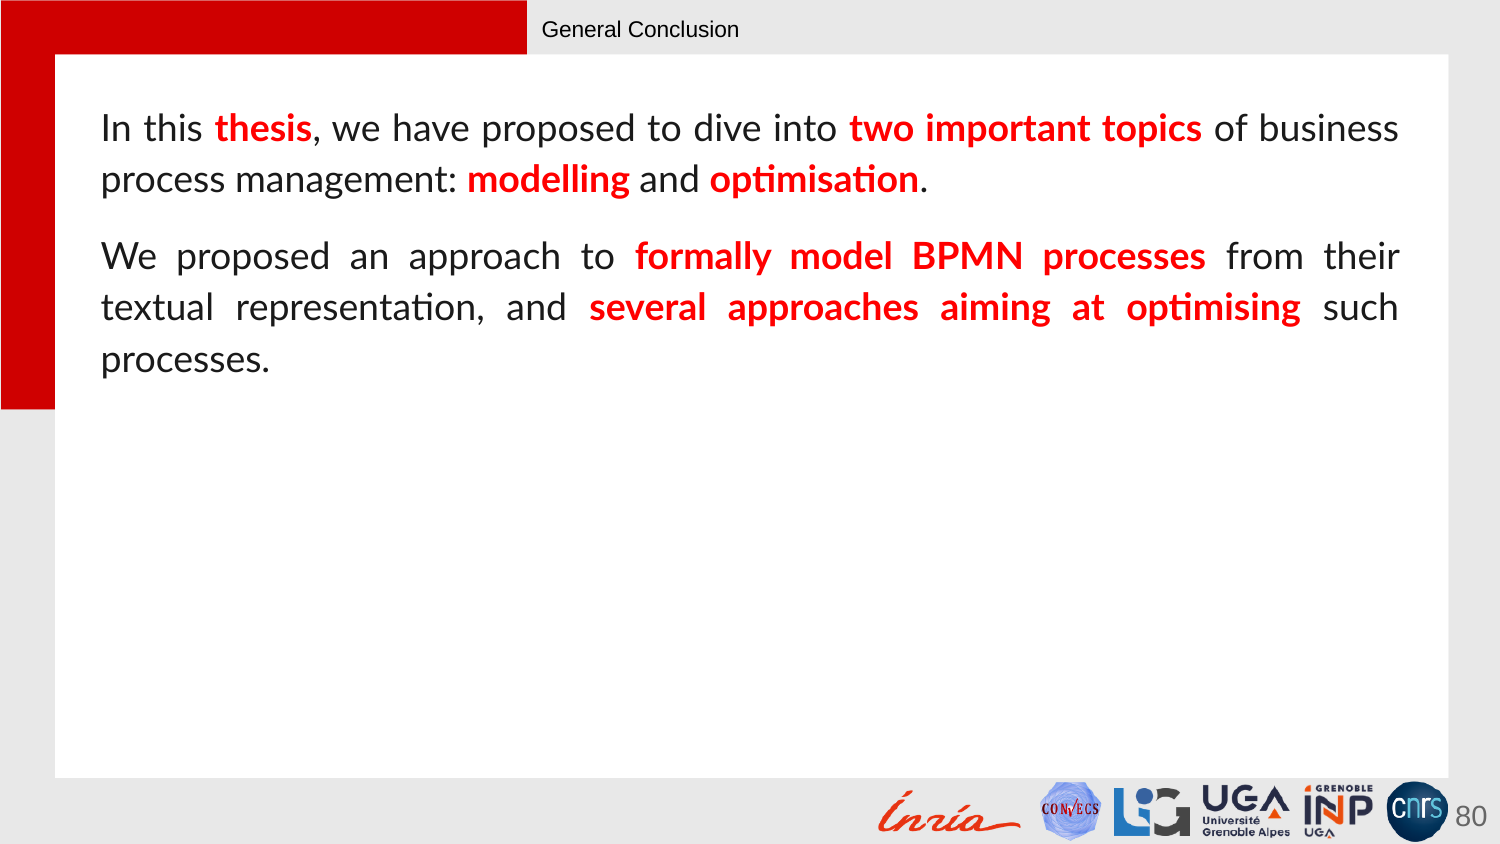

# General Conclusion
In this thesis, we have proposed to dive into two important topics of business process management: modelling and optimisation.
We proposed an approach to formally model BPMN processes from their textual representation, and several approaches aiming at optimising such processes.
80